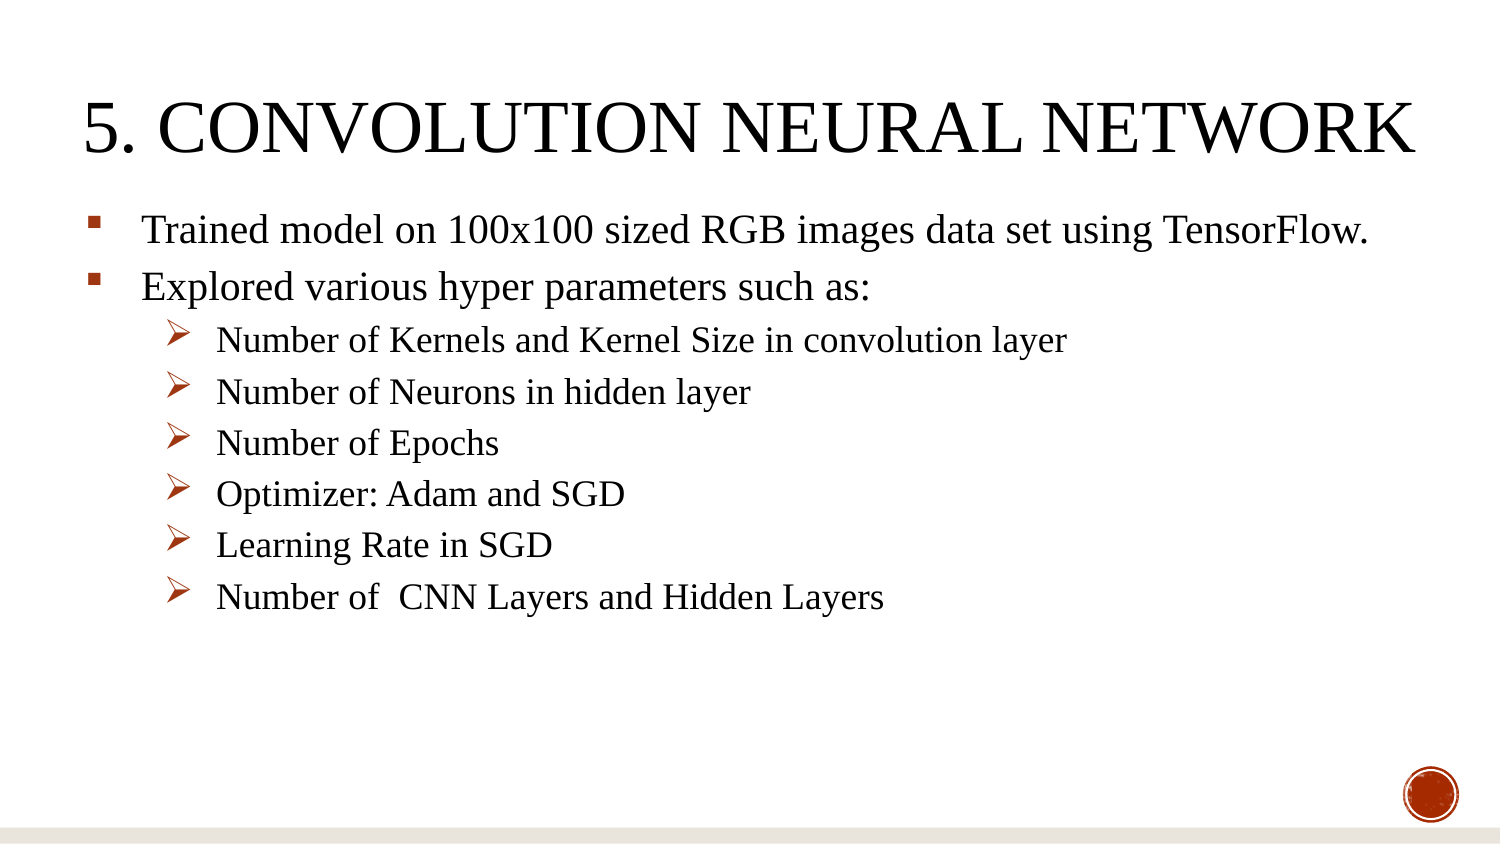

# 5. Convolution Neural Network
Trained model on 100x100 sized RGB images data set using TensorFlow.
Explored various hyper parameters such as:
Number of Kernels and Kernel Size in convolution layer
Number of Neurons in hidden layer
Number of Epochs
Optimizer: Adam and SGD
Learning Rate in SGD
Number of  CNN Layers and Hidden Layers